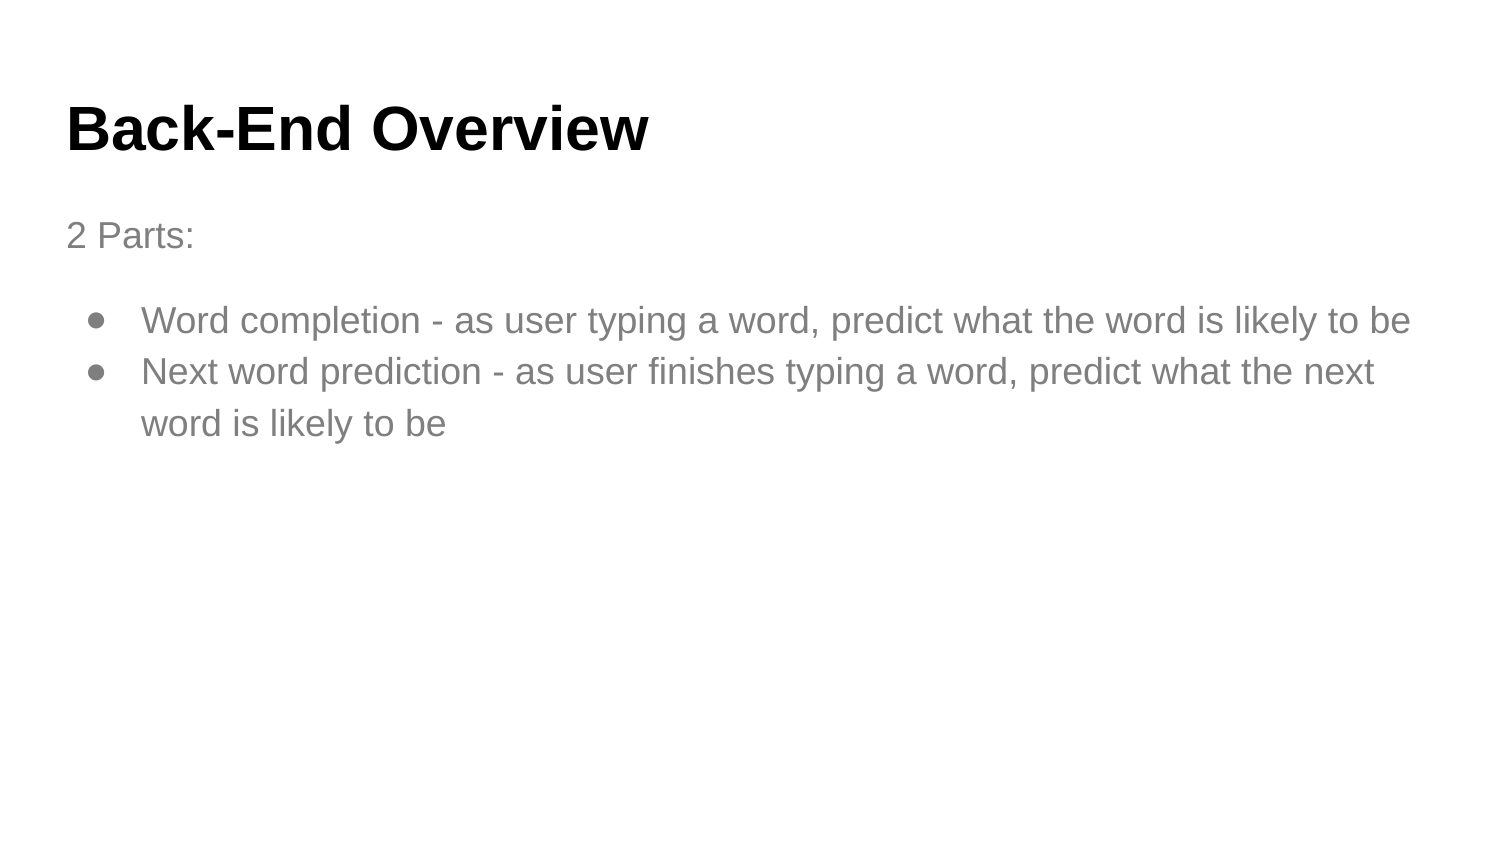

# Back-End Overview
2 Parts:
Word completion - as user typing a word, predict what the word is likely to be
Next word prediction - as user finishes typing a word, predict what the next word is likely to be